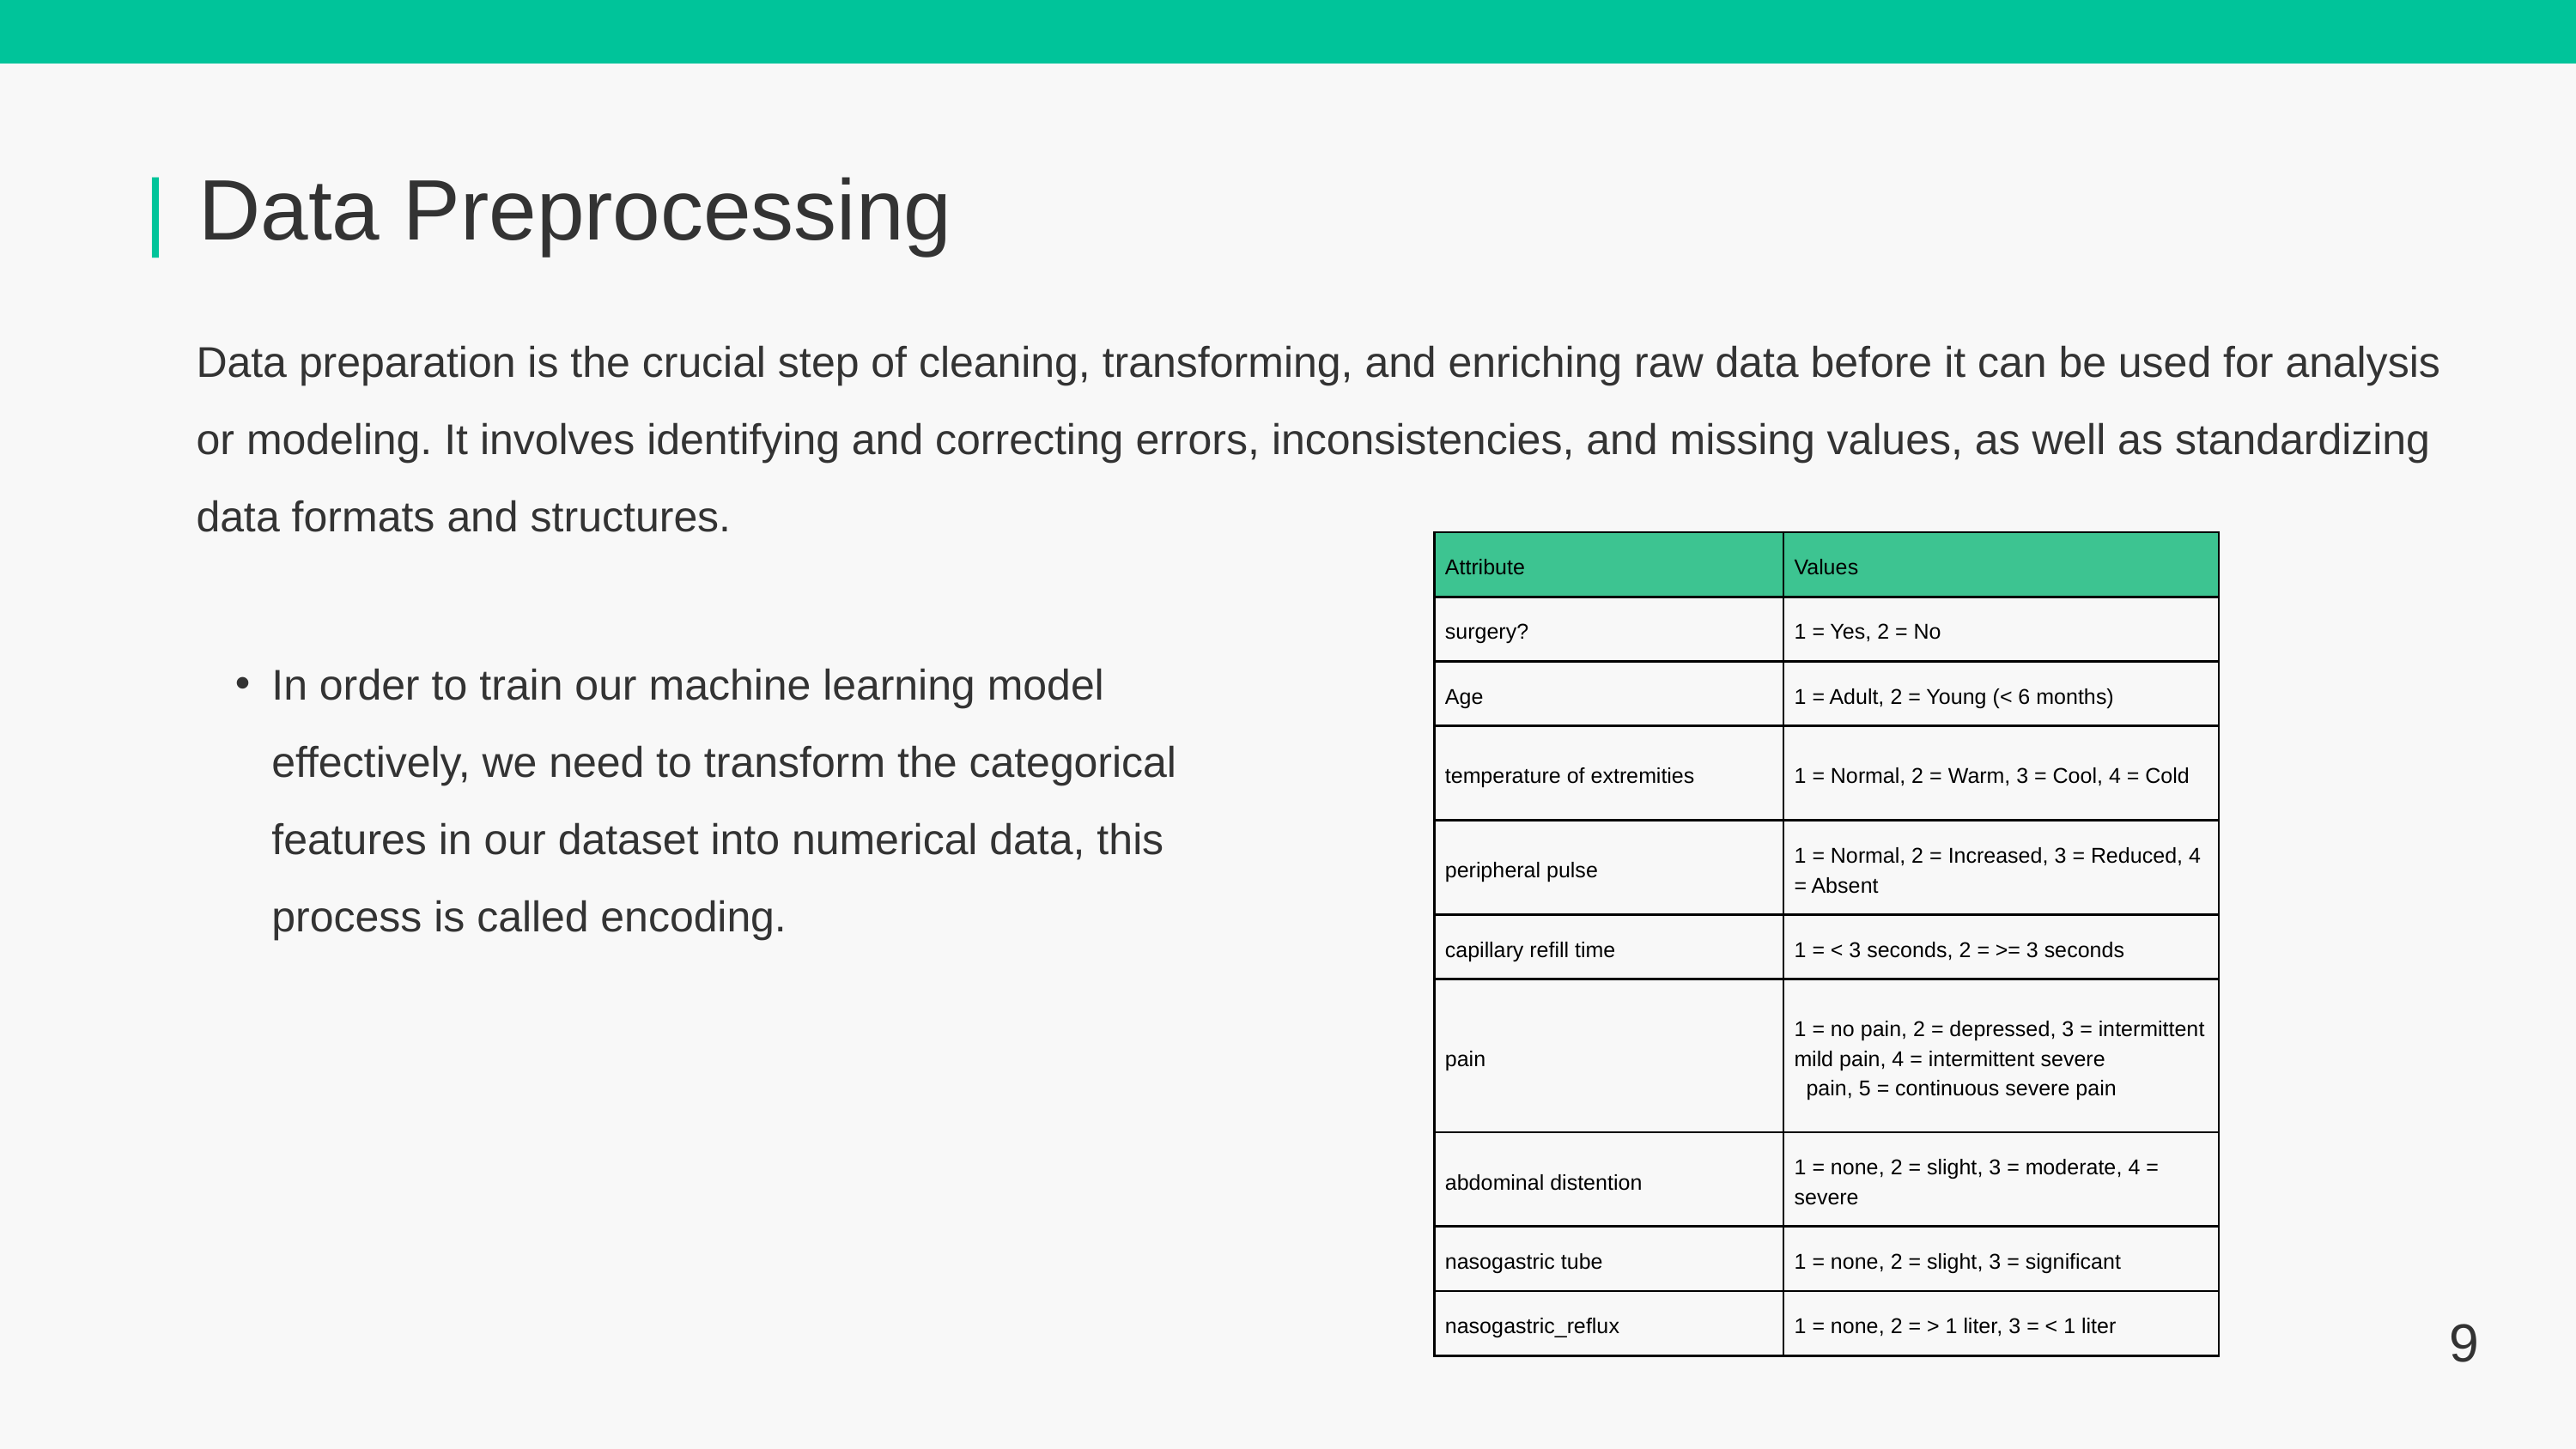

|
Data Preprocessing
Data preparation is the crucial step of cleaning, transforming, and enriching raw data before it can be used for analysis or modeling. It involves identifying and correcting errors, inconsistencies, and missing values, as well as standardizing data formats and structures.
| Attribute | Values |
| --- | --- |
| surgery? | 1 = Yes, 2 = No |
| Age | 1 = Adult, 2 = Young (< 6 months) |
| temperature of extremities | 1 = Normal, 2 = Warm, 3 = Cool, 4 = Cold |
| peripheral pulse | 1 = Normal, 2 = Increased, 3 = Reduced, 4 = Absent |
| capillary refill time | 1 = < 3 seconds, 2 = >= 3 seconds |
| pain | 1 = no pain, 2 = depressed, 3 = intermittent mild pain, 4 = intermittent severe pain, 5 = continuous severe pain |
| abdominal distention | 1 = none, 2 = slight, 3 = moderate, 4 = severe |
| nasogastric tube | 1 = none, 2 = slight, 3 = significant |
| nasogastric\_reflux | 1 = none, 2 = > 1 liter, 3 = < 1 liter |
In order to train our machine learning model effectively, we need to transform the categorical features in our dataset into numerical data, this process is called encoding.

9